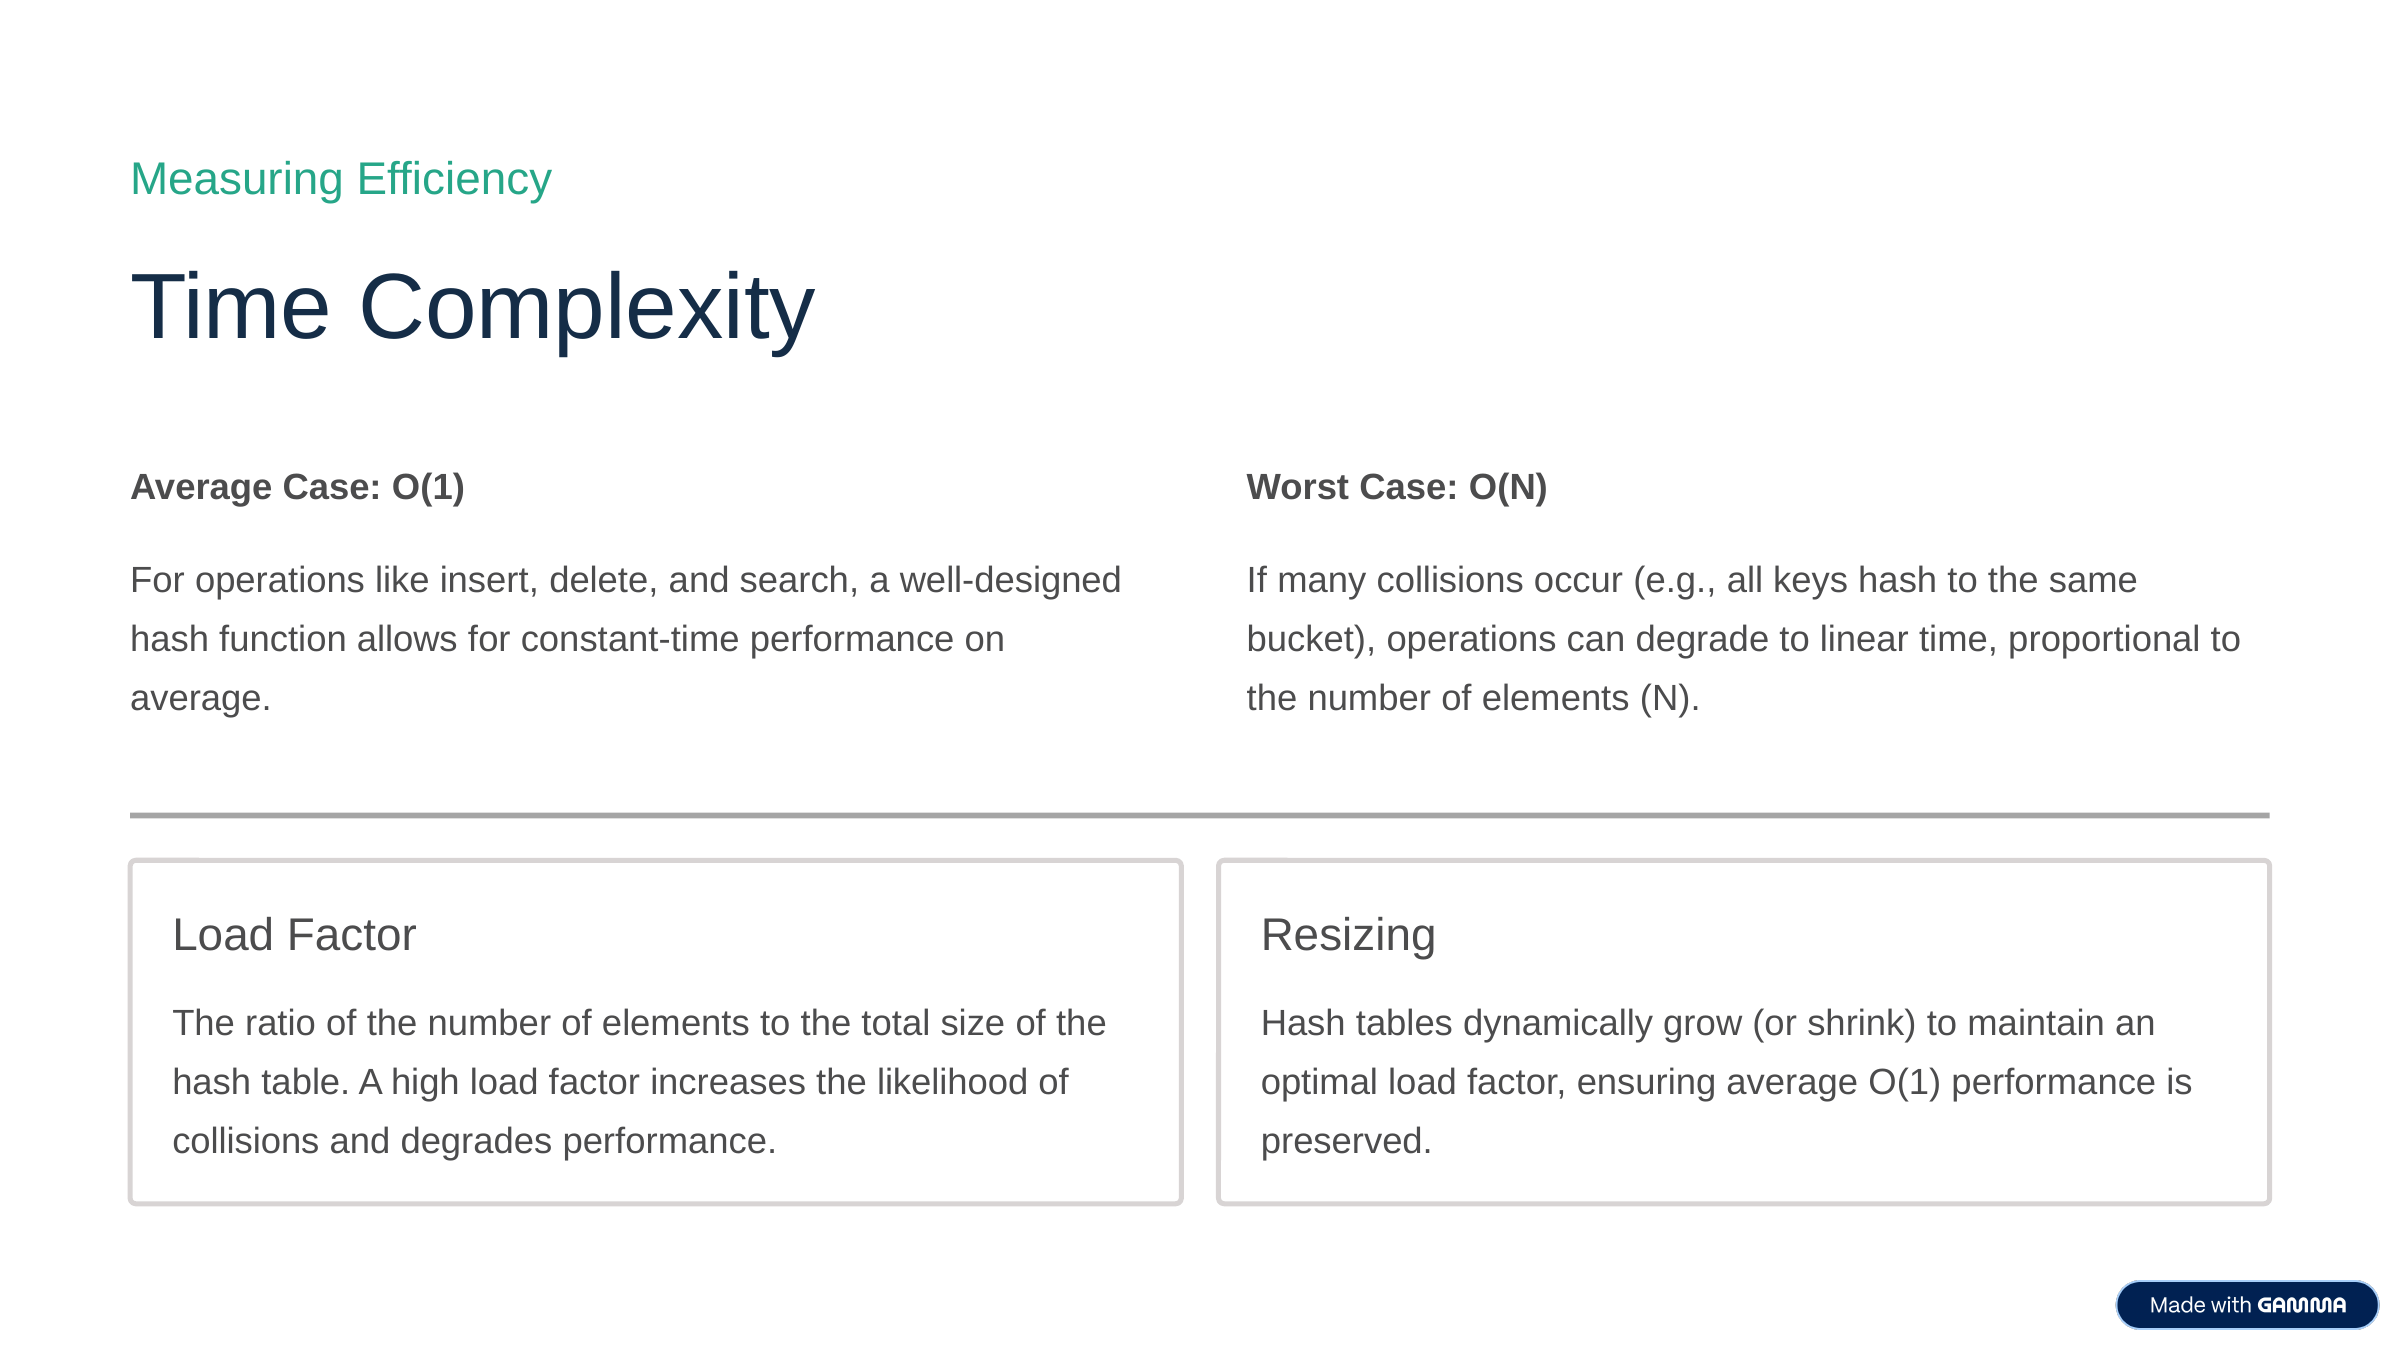

Measuring Efficiency
Time Complexity
Average Case: O(1)
Worst Case: O(N)
For operations like insert, delete, and search, a well-designed hash function allows for constant-time performance on average.
If many collisions occur (e.g., all keys hash to the same bucket), operations can degrade to linear time, proportional to the number of elements (N).

Load Factor
Resizing
The ratio of the number of elements to the total size of the hash table. A high load factor increases the likelihood of collisions and degrades performance.
Hash tables dynamically grow (or shrink) to maintain an optimal load factor, ensuring average O(1) performance is preserved.